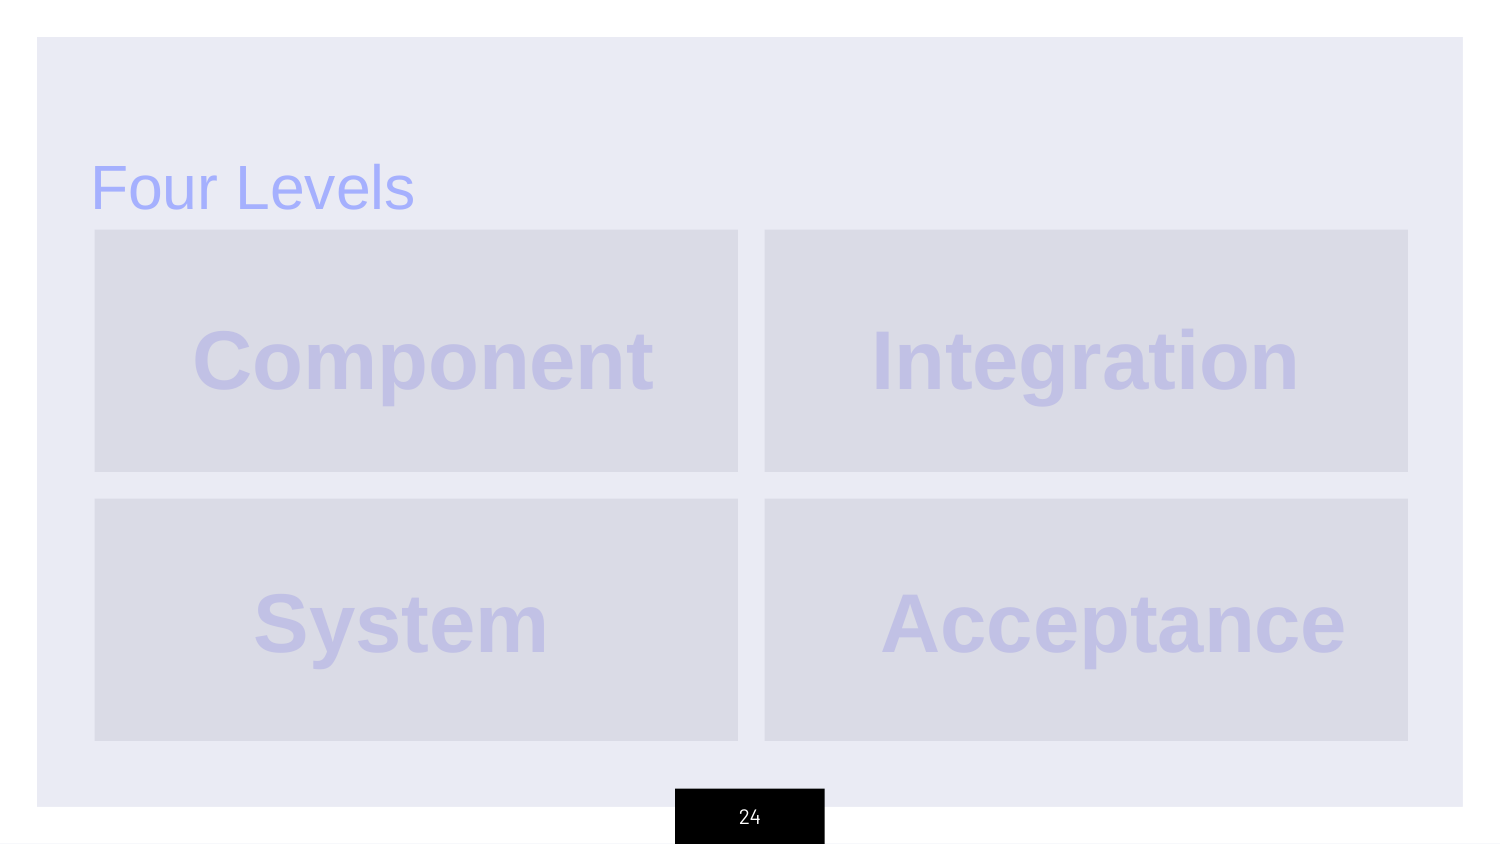

Four Levels

Component
Integration

Acceptance
System
24